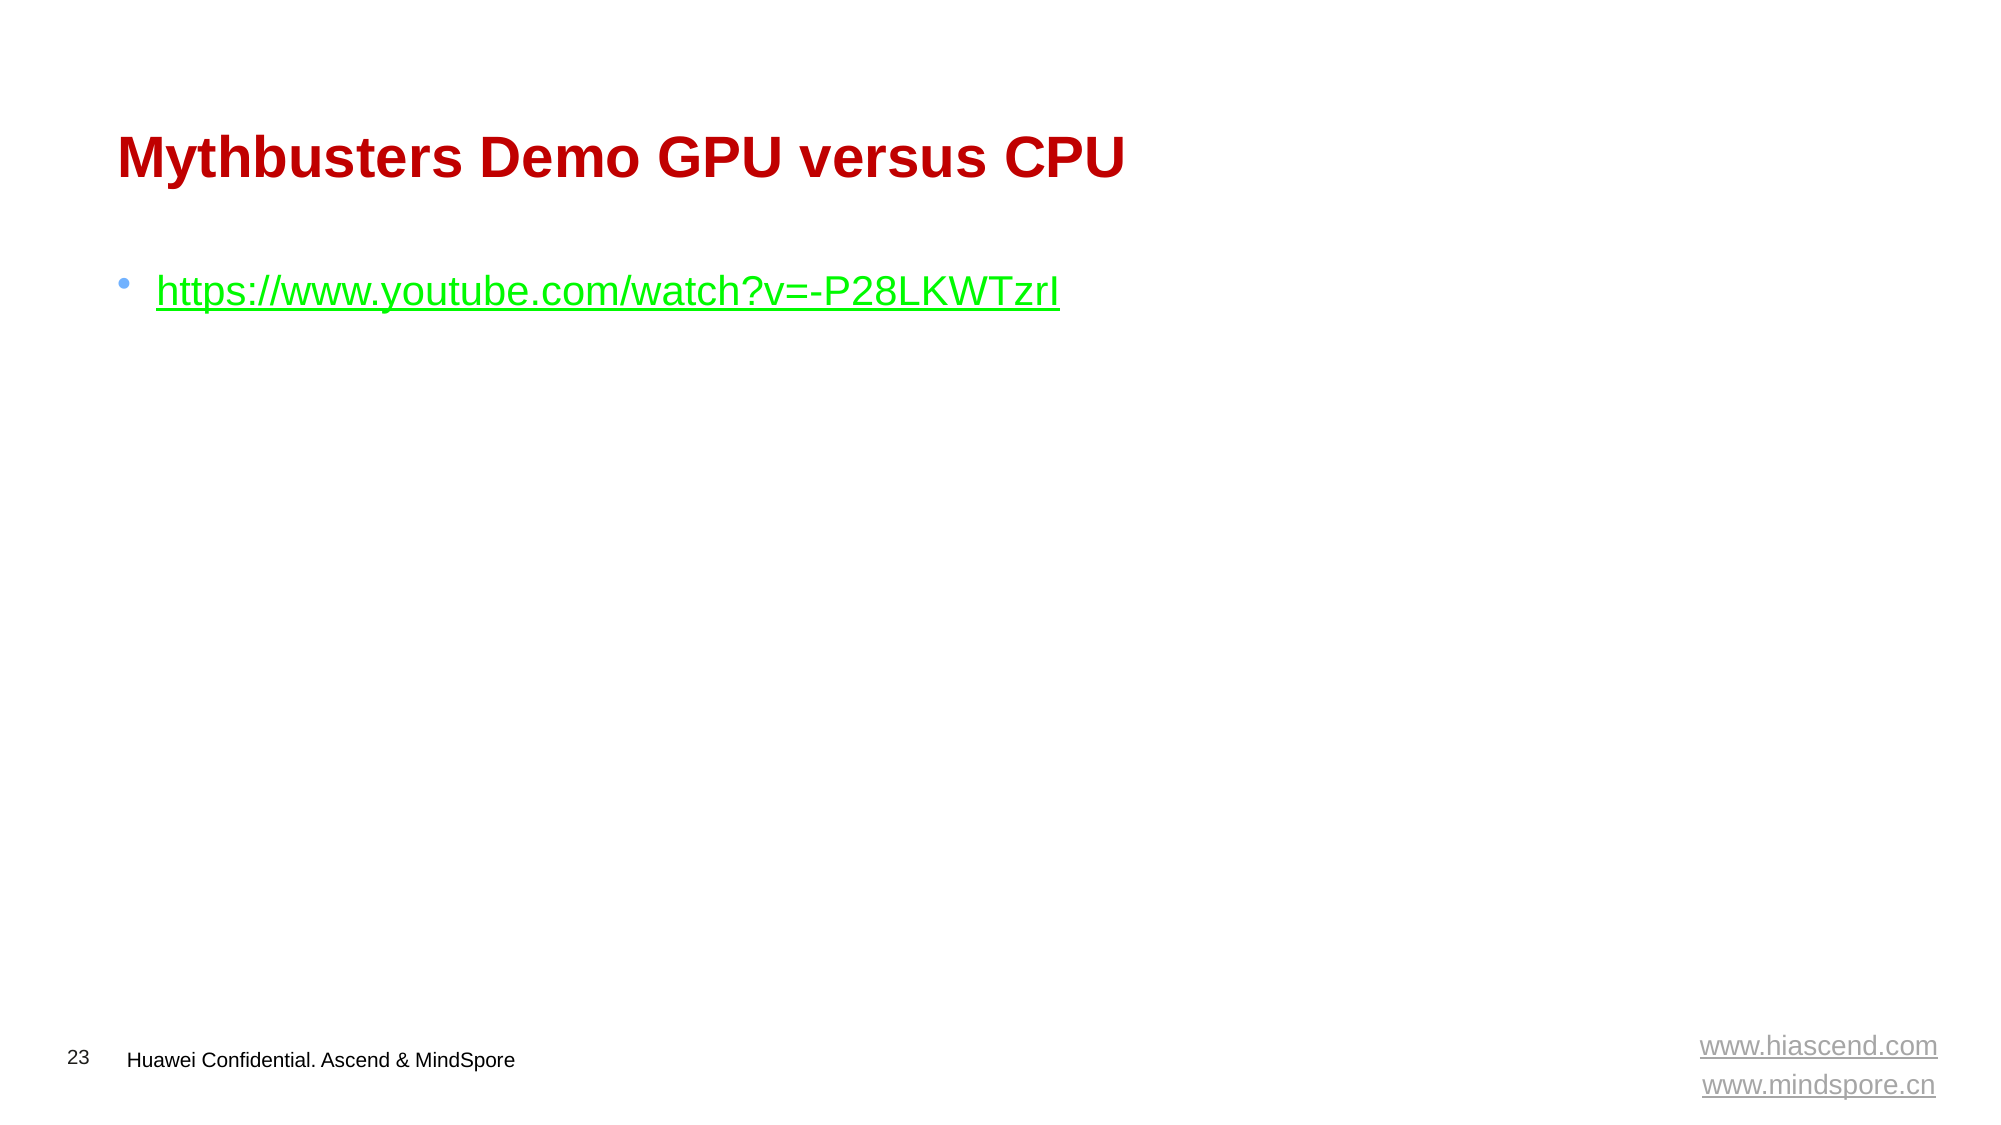

# Mythbusters Demo GPU versus CPU
https://www.youtube.com/watch?v=-P28LKWTzrI